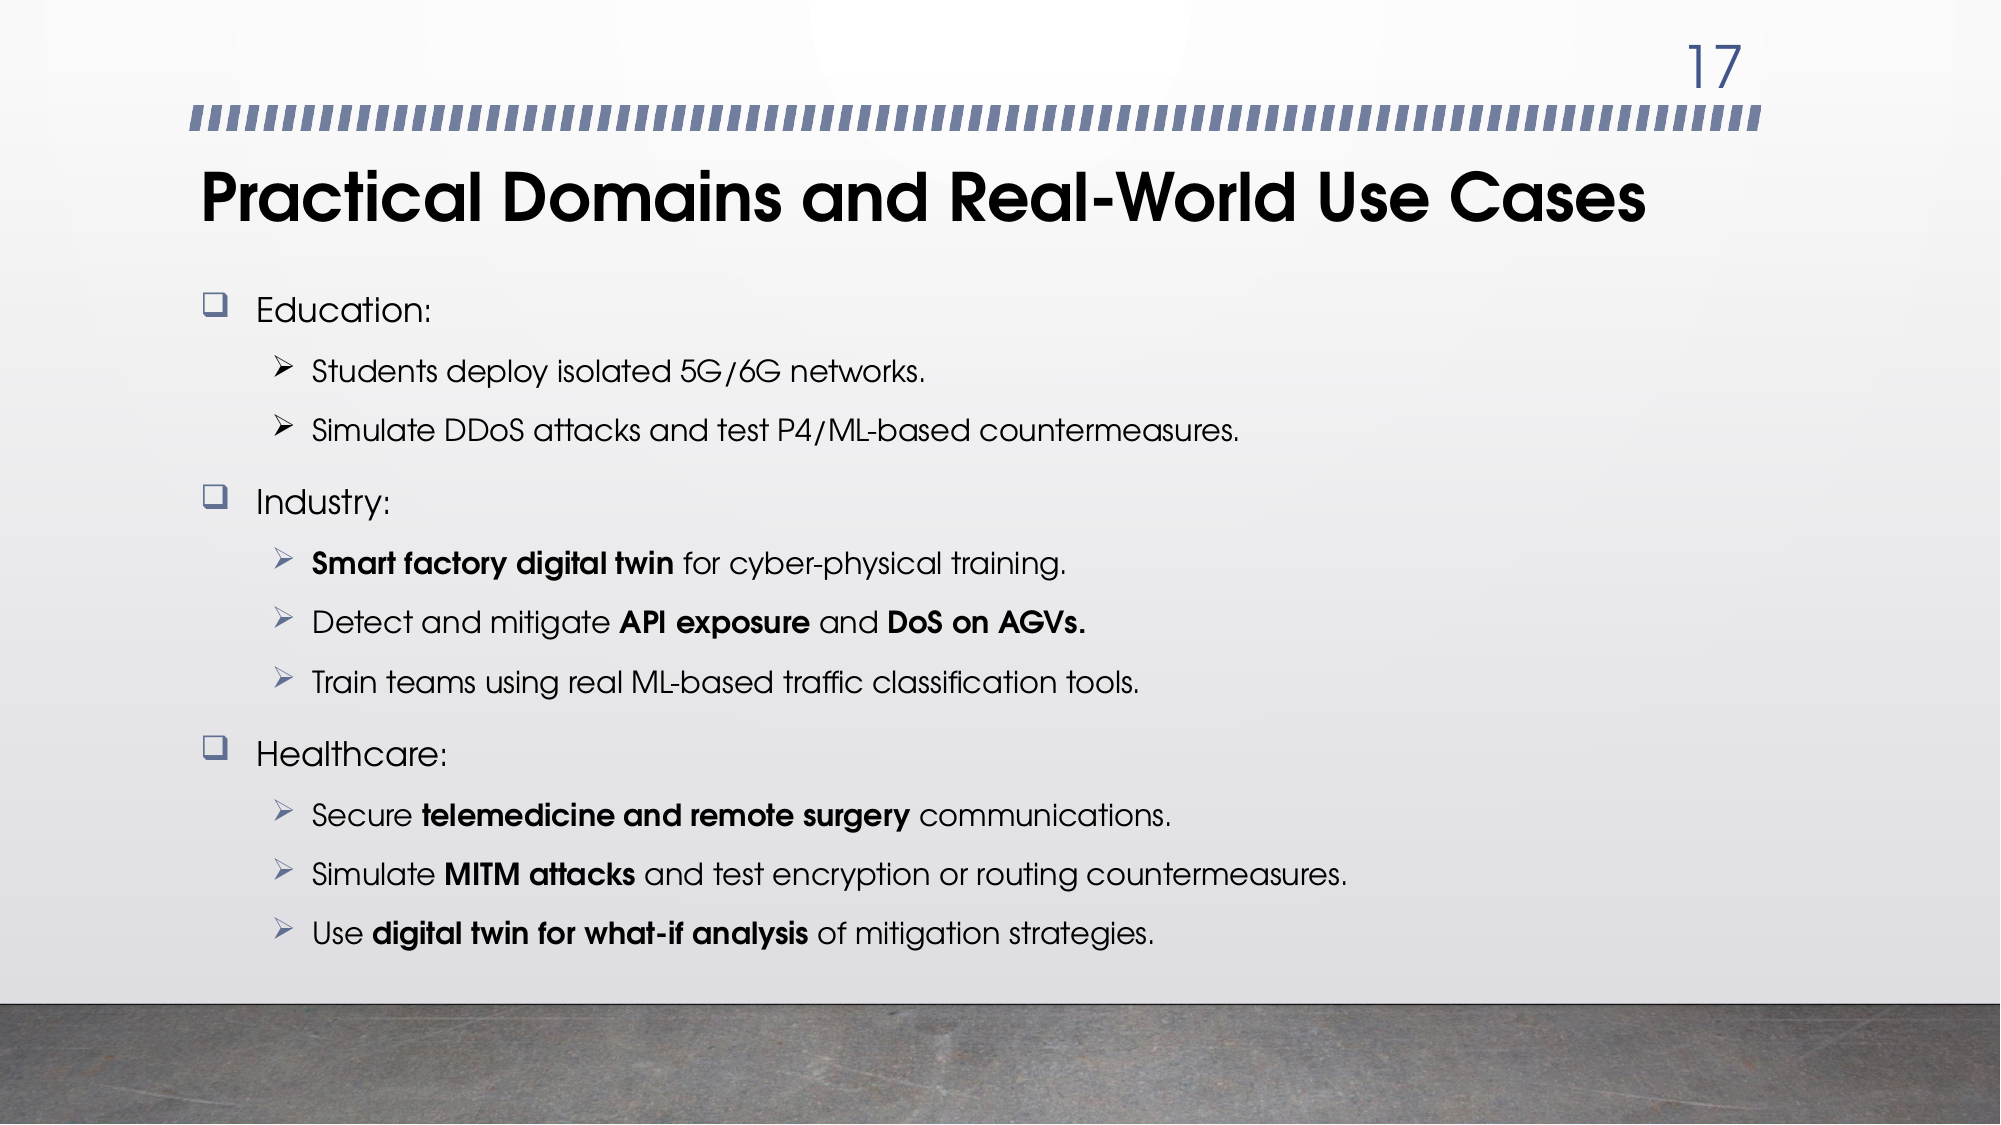

17
# Practical Domains and Real-World Use Cases
Education:
Students deploy isolated 5G/6G networks.
Simulate DDoS attacks and test P4/ML-based countermeasures.
Industry:
Smart factory digital twin for cyber-physical training.
Detect and mitigate API exposure and DoS on AGVs.
Train teams using real ML-based traffic classification tools.
Healthcare:
Secure telemedicine and remote surgery communications.
Simulate MITM attacks and test encryption or routing countermeasures.
Use digital twin for what-if analysis of mitigation strategies.